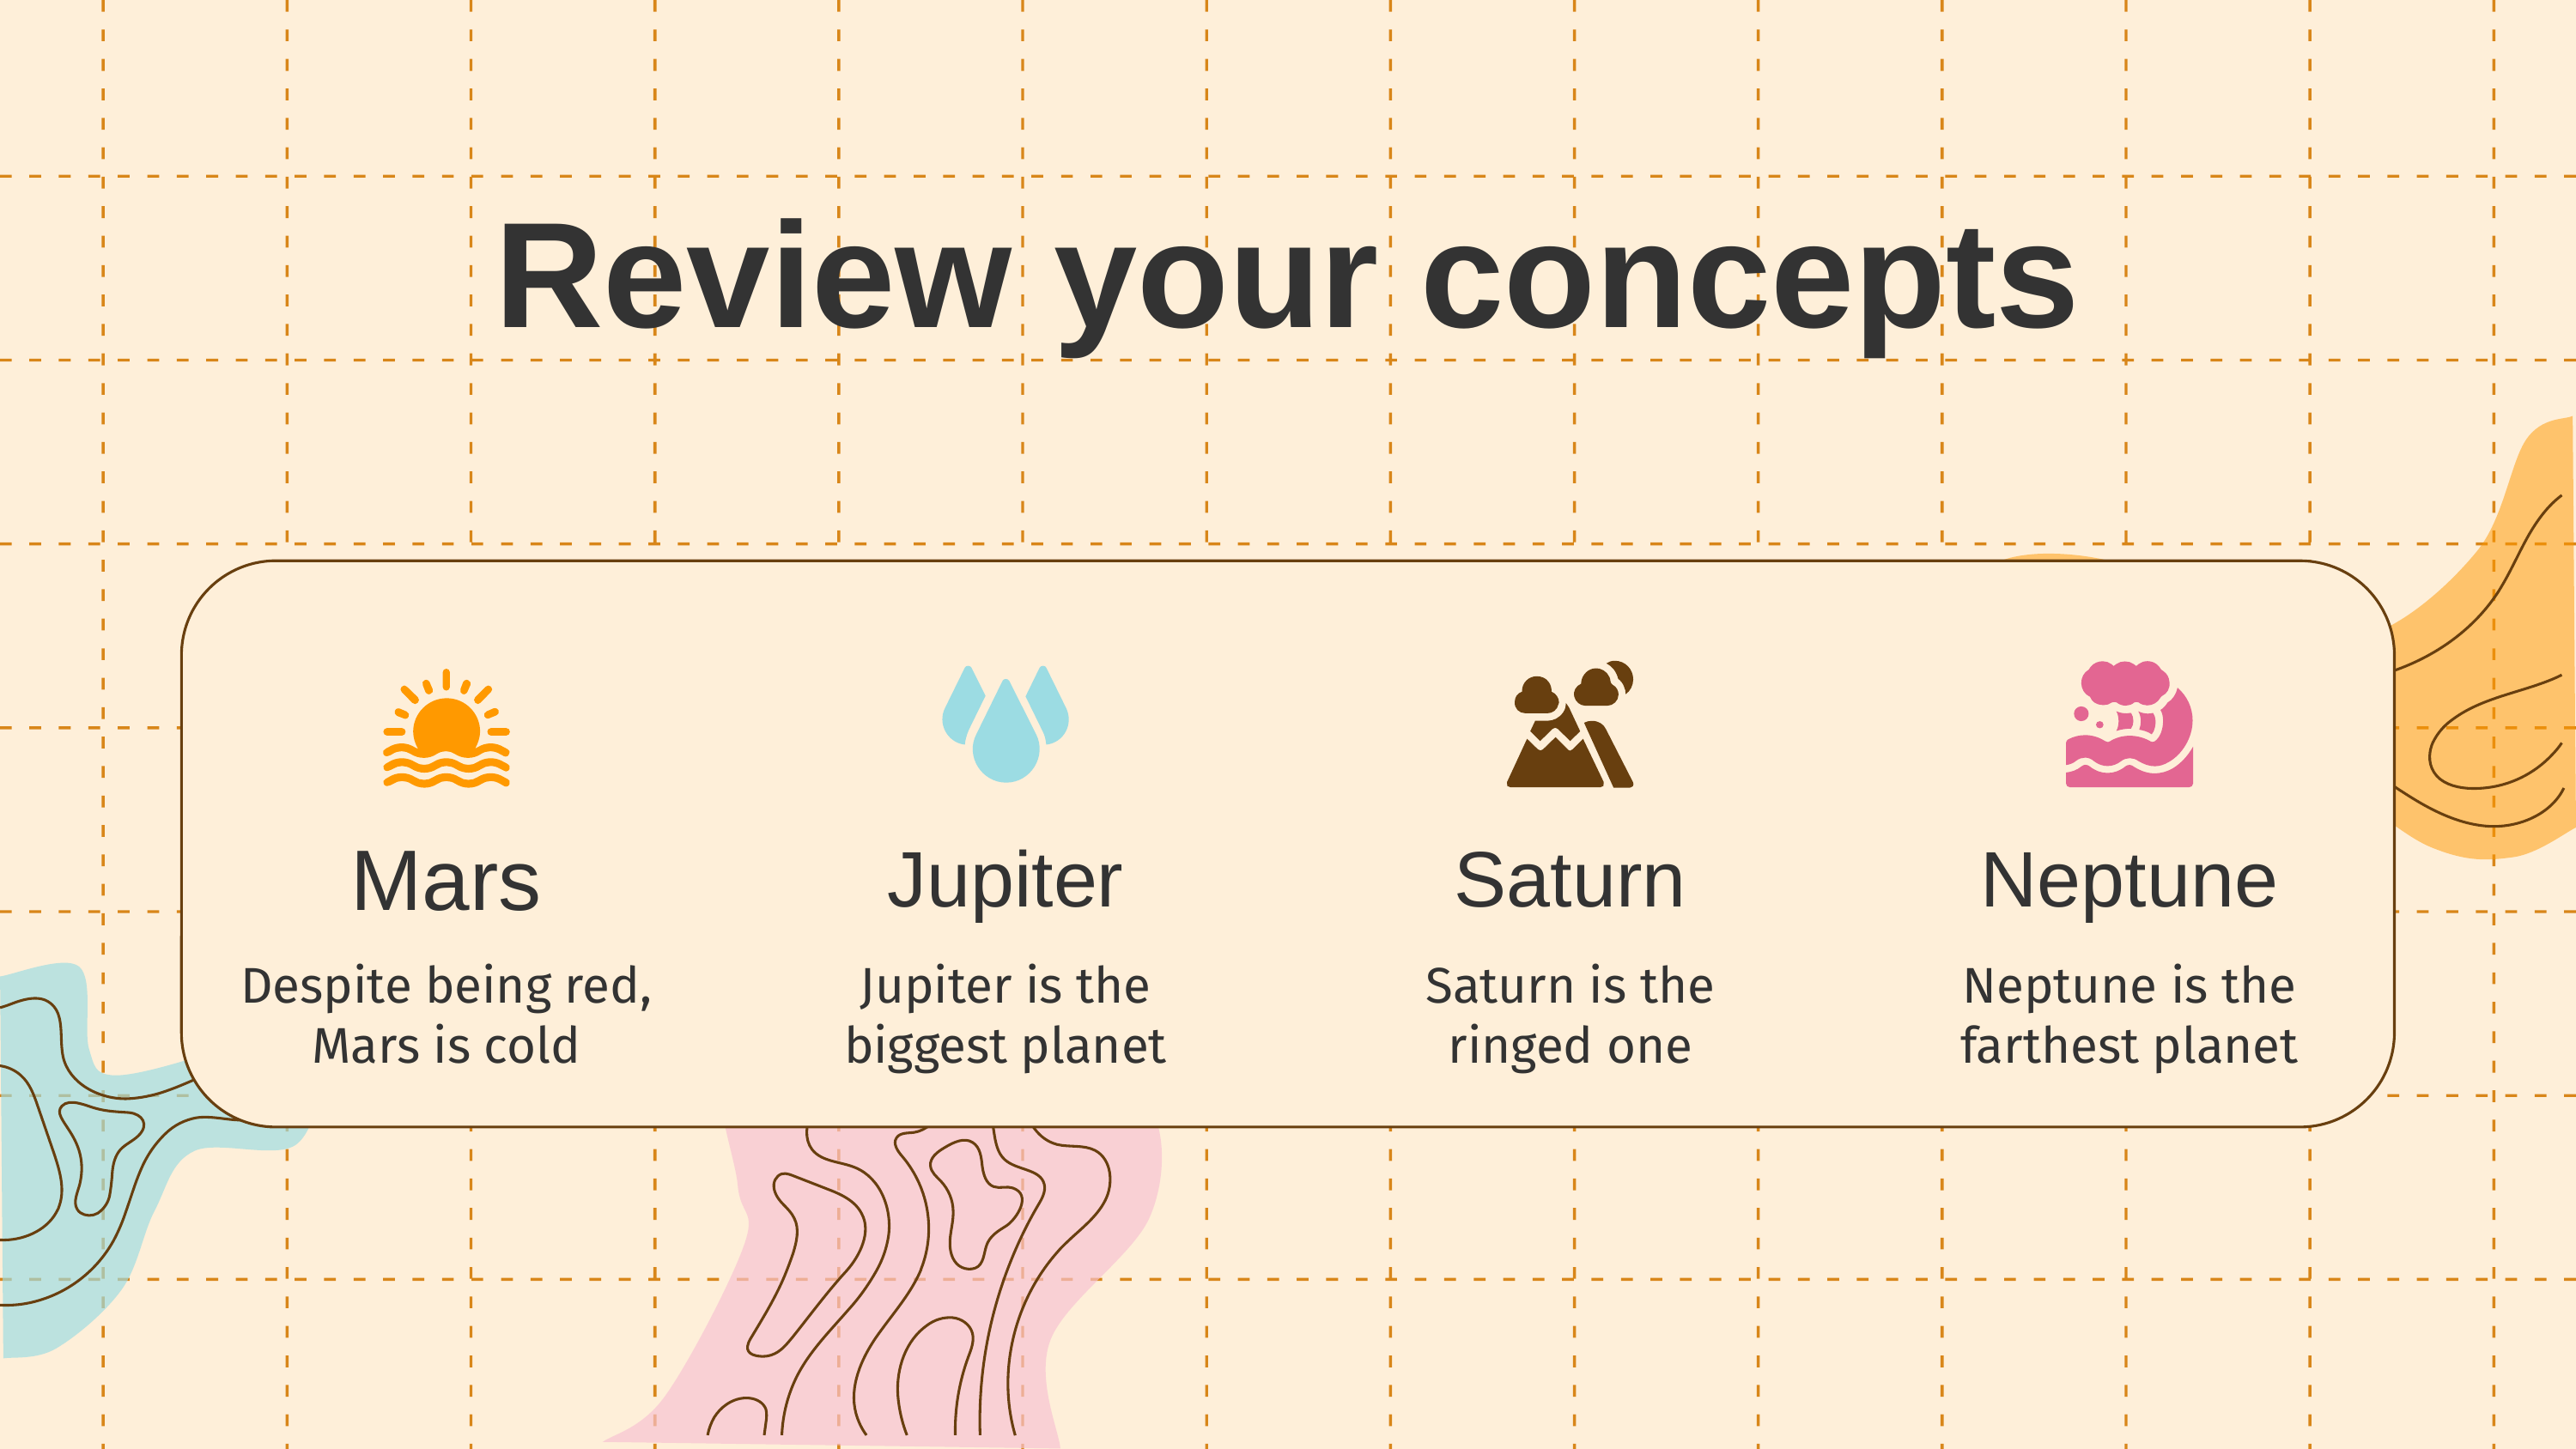

# Review your concepts

Mars
Jupiter
Saturn
Neptune
Despite being red, Mars is cold
Jupiter is the biggest planet
Saturn is the ringed one
Neptune is the farthest planet